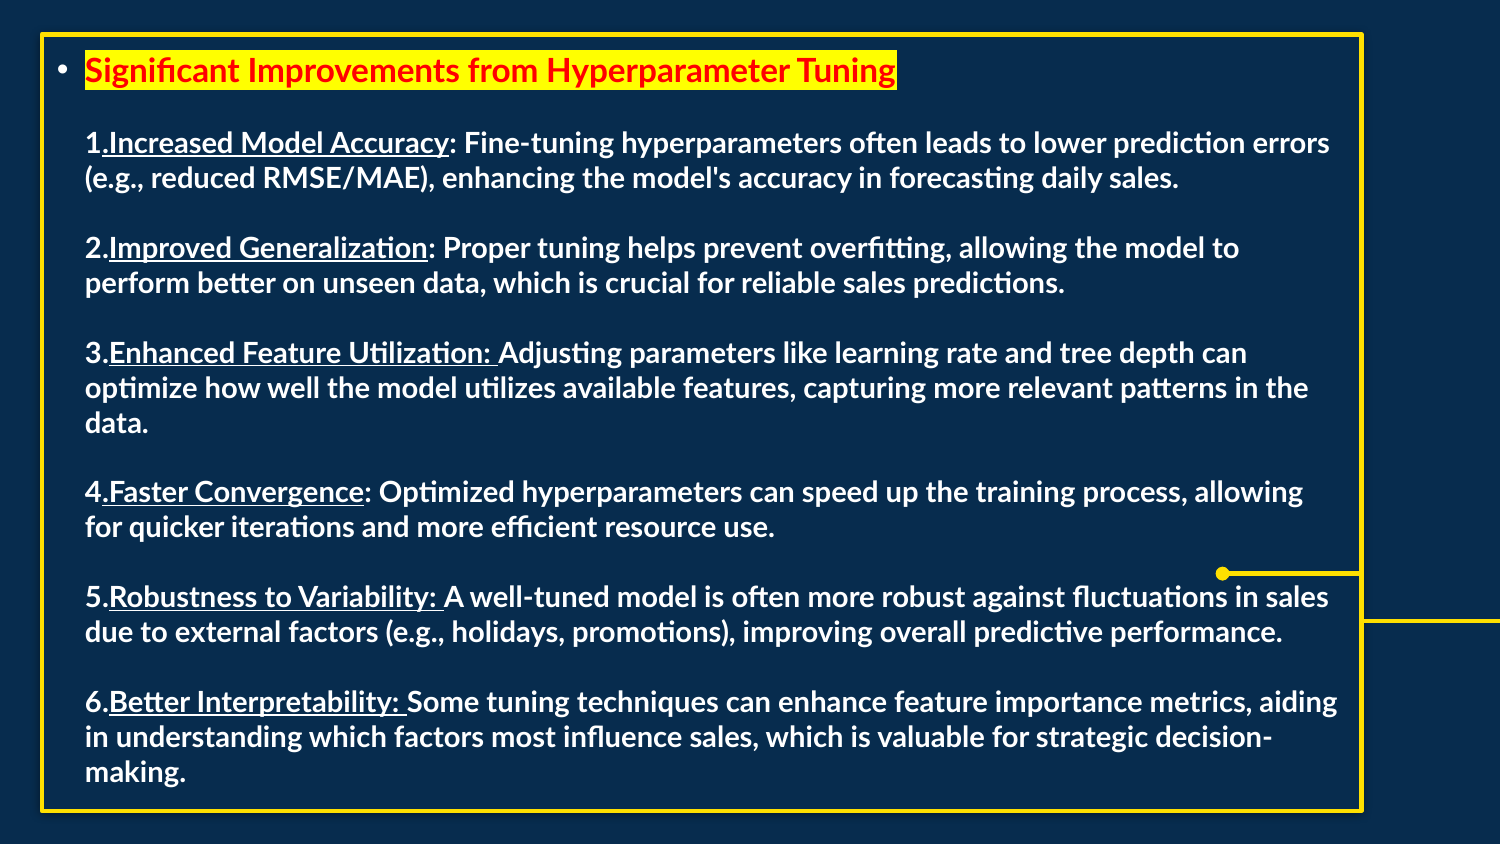

# Significant Improvements from Hyperparameter Tuning 1.Increased Model Accuracy: Fine-tuning hyperparameters often leads to lower prediction errors (e.g., reduced RMSE/MAE), enhancing the model's accuracy in forecasting daily sales. 2.Improved Generalization: Proper tuning helps prevent overfitting, allowing the model to perform better on unseen data, which is crucial for reliable sales predictions. 3.Enhanced Feature Utilization: Adjusting parameters like learning rate and tree depth can optimize how well the model utilizes available features, capturing more relevant patterns in the data. 4.Faster Convergence: Optimized hyperparameters can speed up the training process, allowing for quicker iterations and more efficient resource use. 5.Robustness to Variability: A well-tuned model is often more robust against fluctuations in sales due to external factors (e.g., holidays, promotions), improving overall predictive performance. 6.Better Interpretability: Some tuning techniques can enhance feature importance metrics, aiding in understanding which factors most influence sales, which is valuable for strategic decision-making.